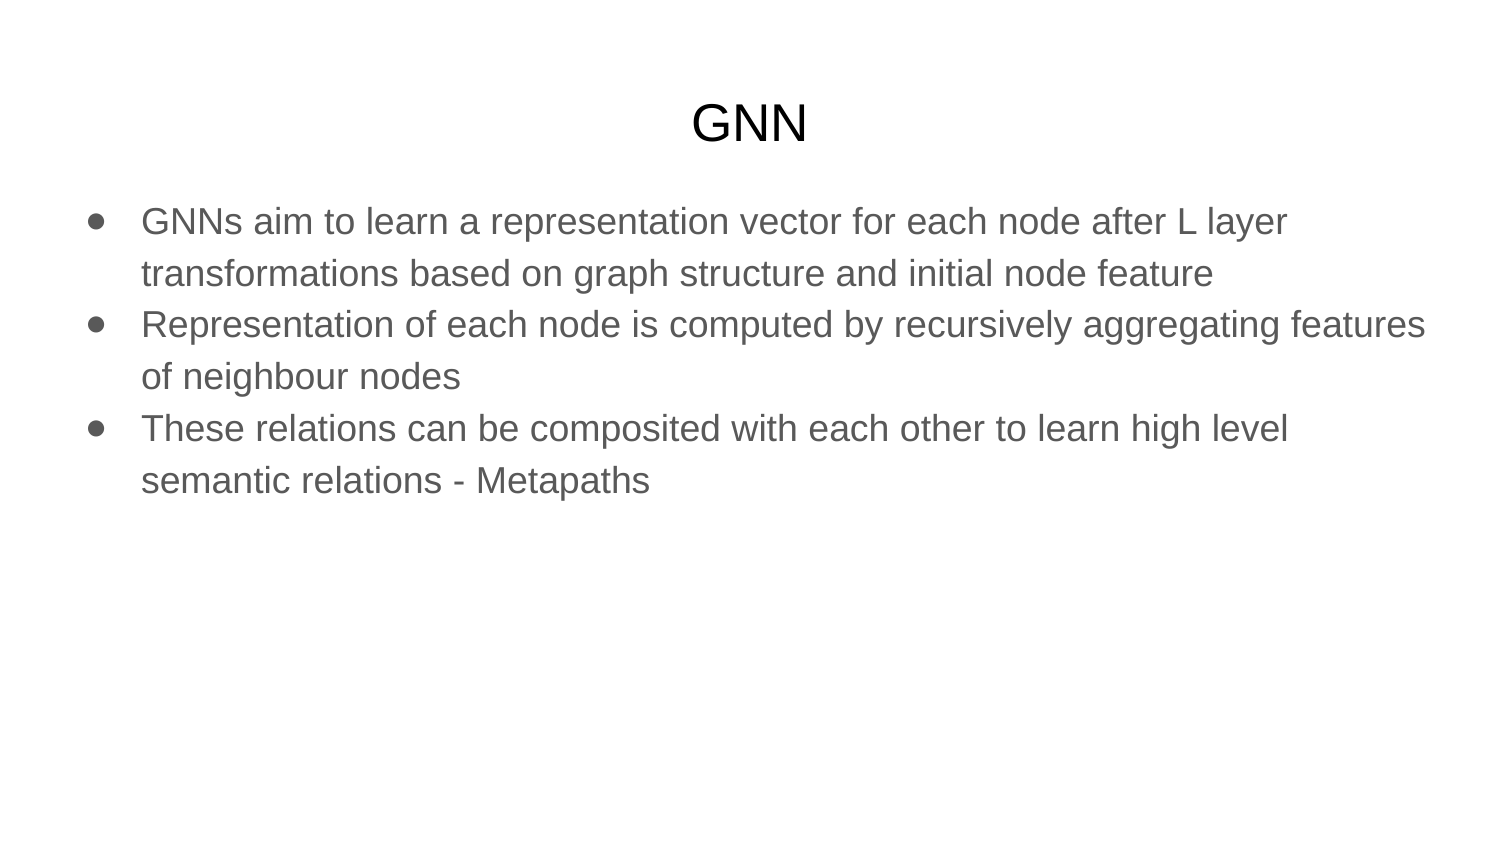

# GNN
GNNs aim to learn a representation vector for each node after L layer transformations based on graph structure and initial node feature
Representation of each node is computed by recursively aggregating features of neighbour nodes
These relations can be composited with each other to learn high level semantic relations - Metapaths